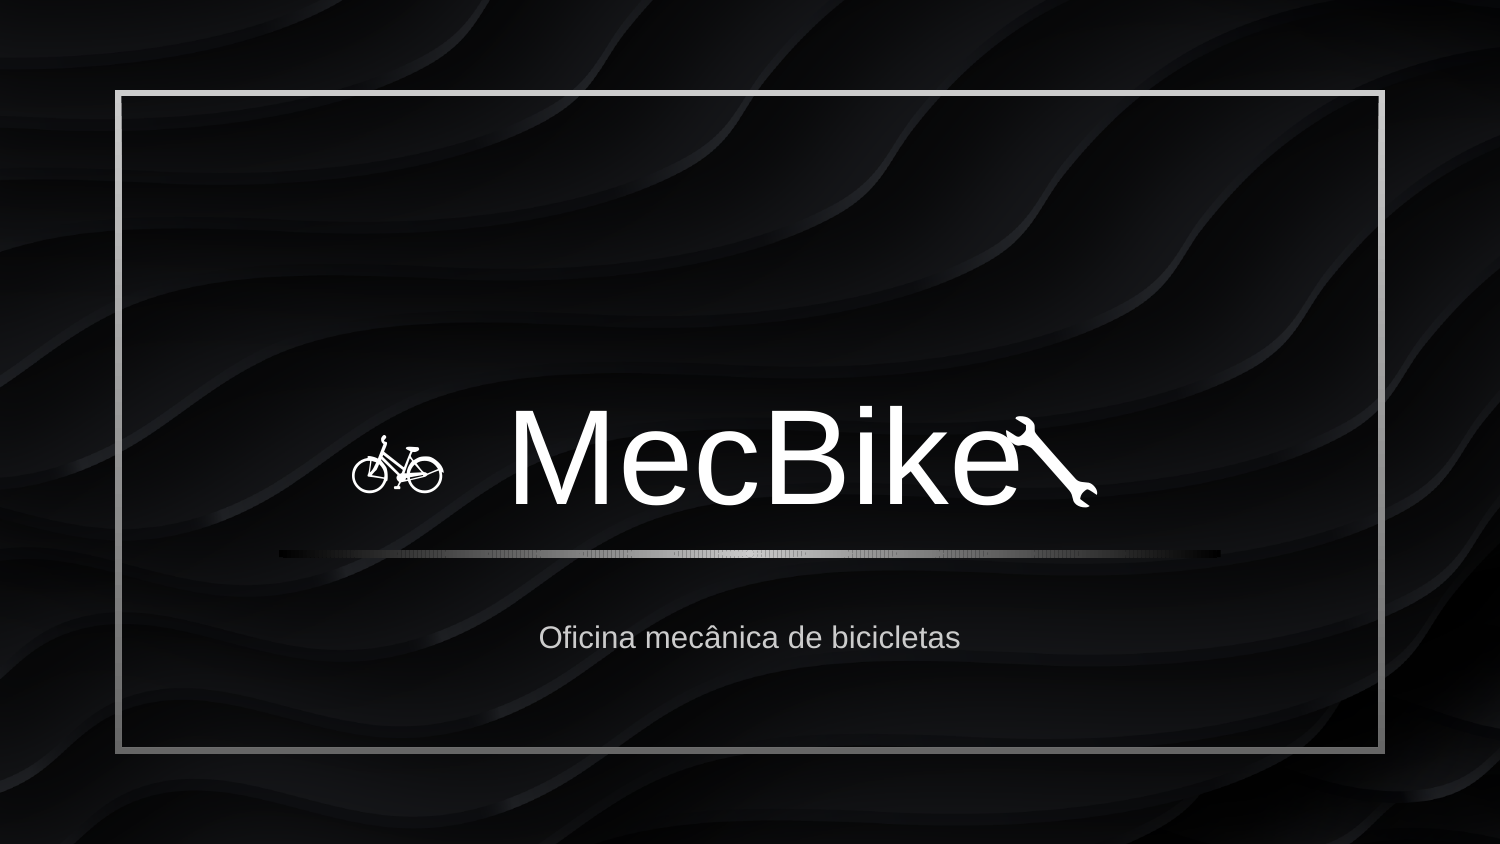

# MecBike
🚲                    🔧
Oficina mecânica de bicicletas